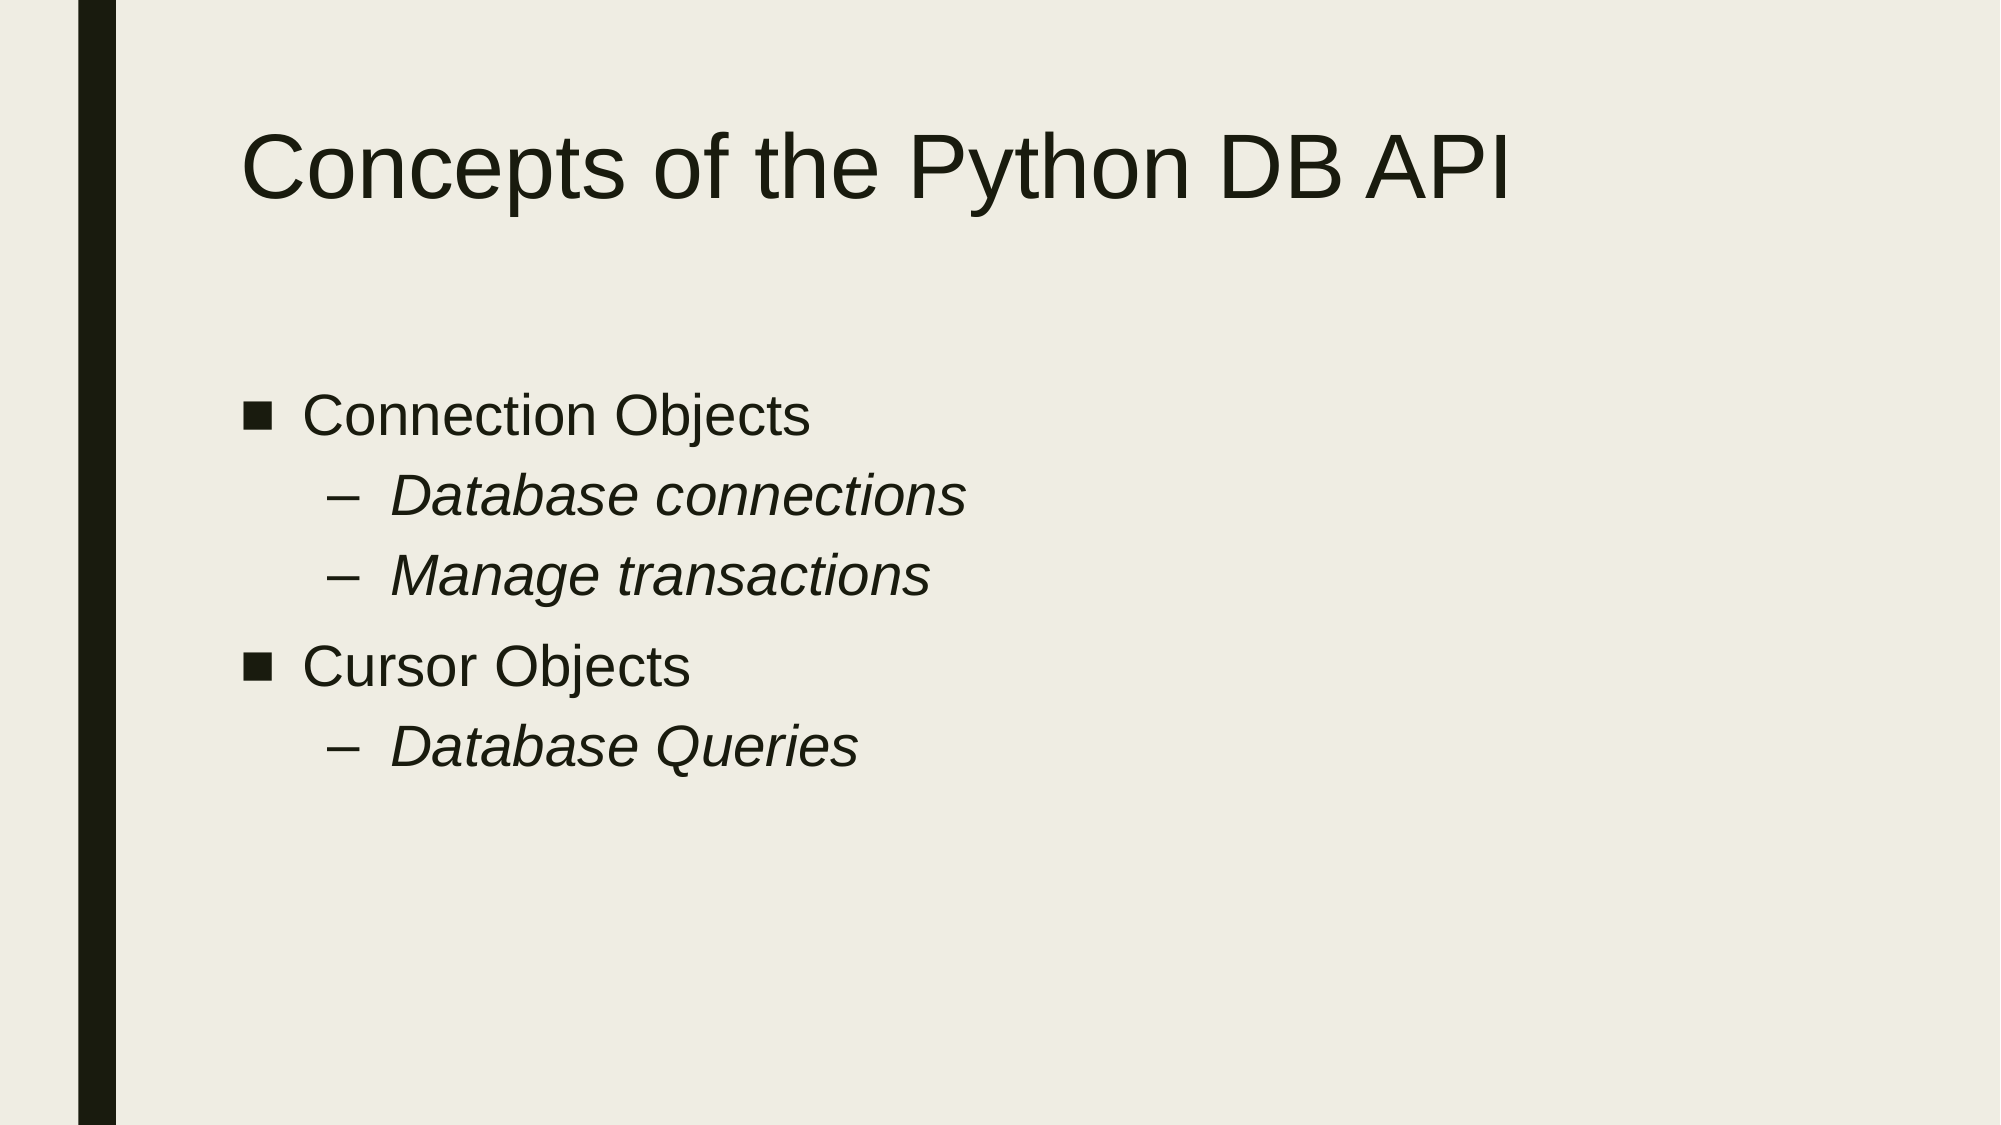

# Concepts of the Python DB API
Connection Objects
Database connections
Manage transactions
Cursor Objects
Database Queries